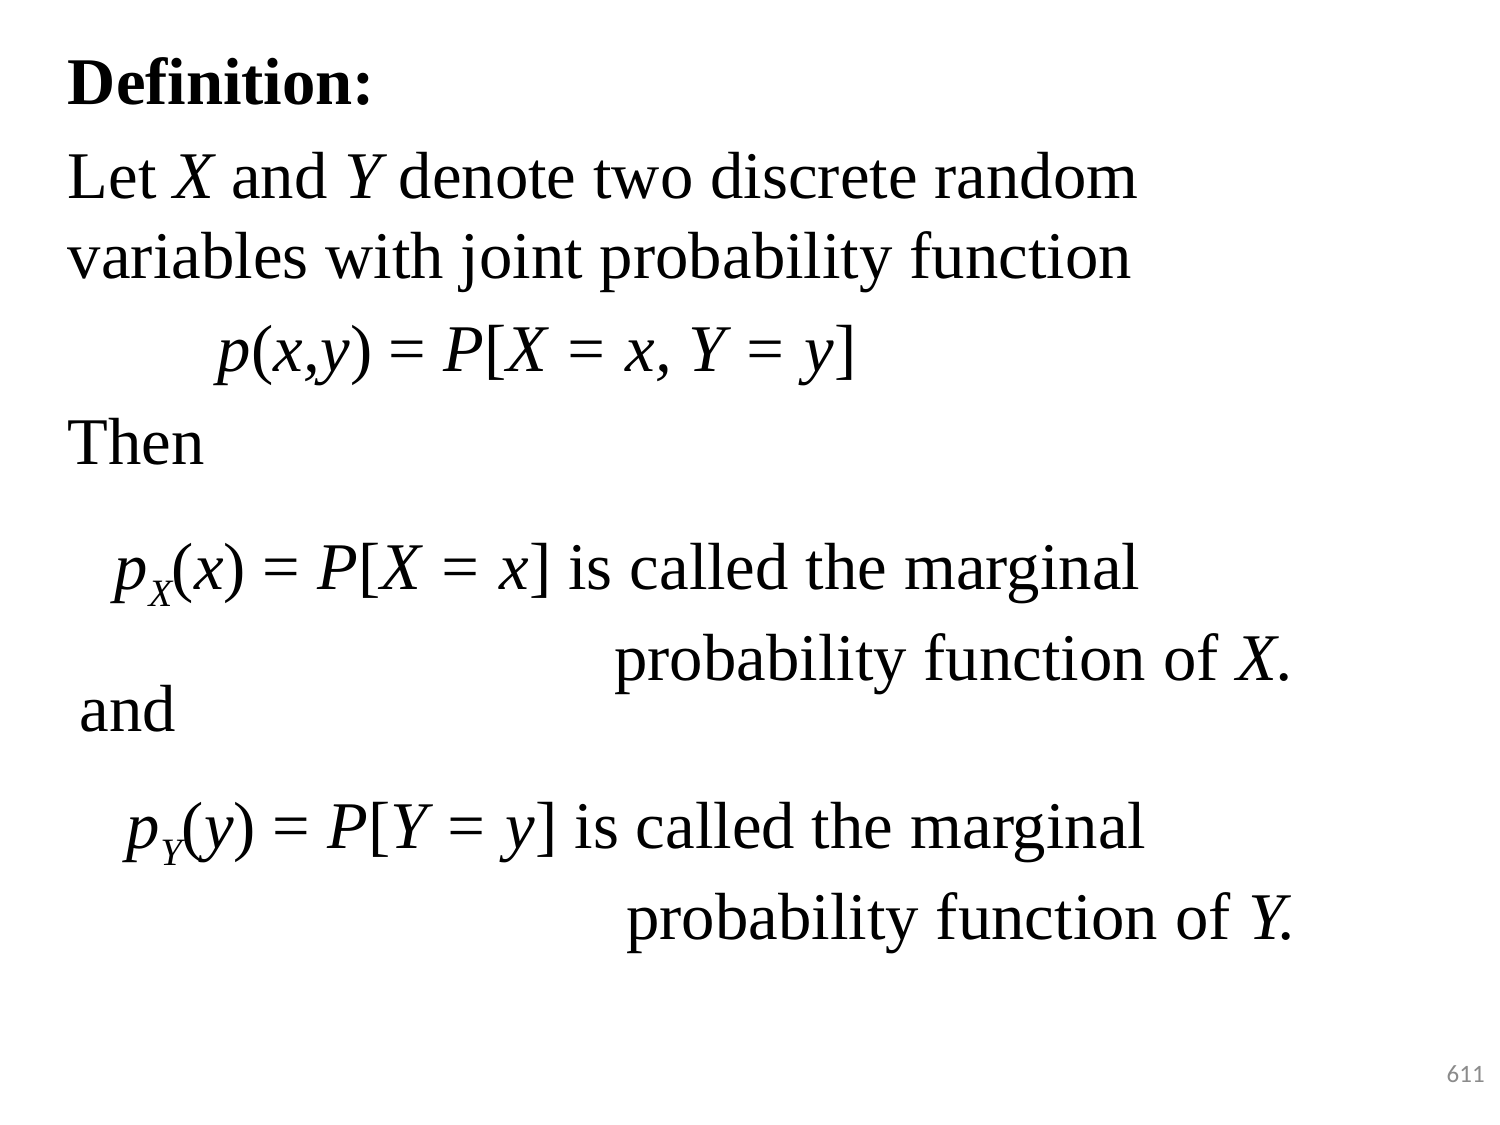

Definition:
Let X and Y denote two discrete random variables with joint probability function
	p(x,y) = P[X = x, Y = y]
Then
pX(x) = P[X = x] is called the marginal probability function of X.
and
pY(y) = P[Y = y] is called the marginal probability function of Y.
611